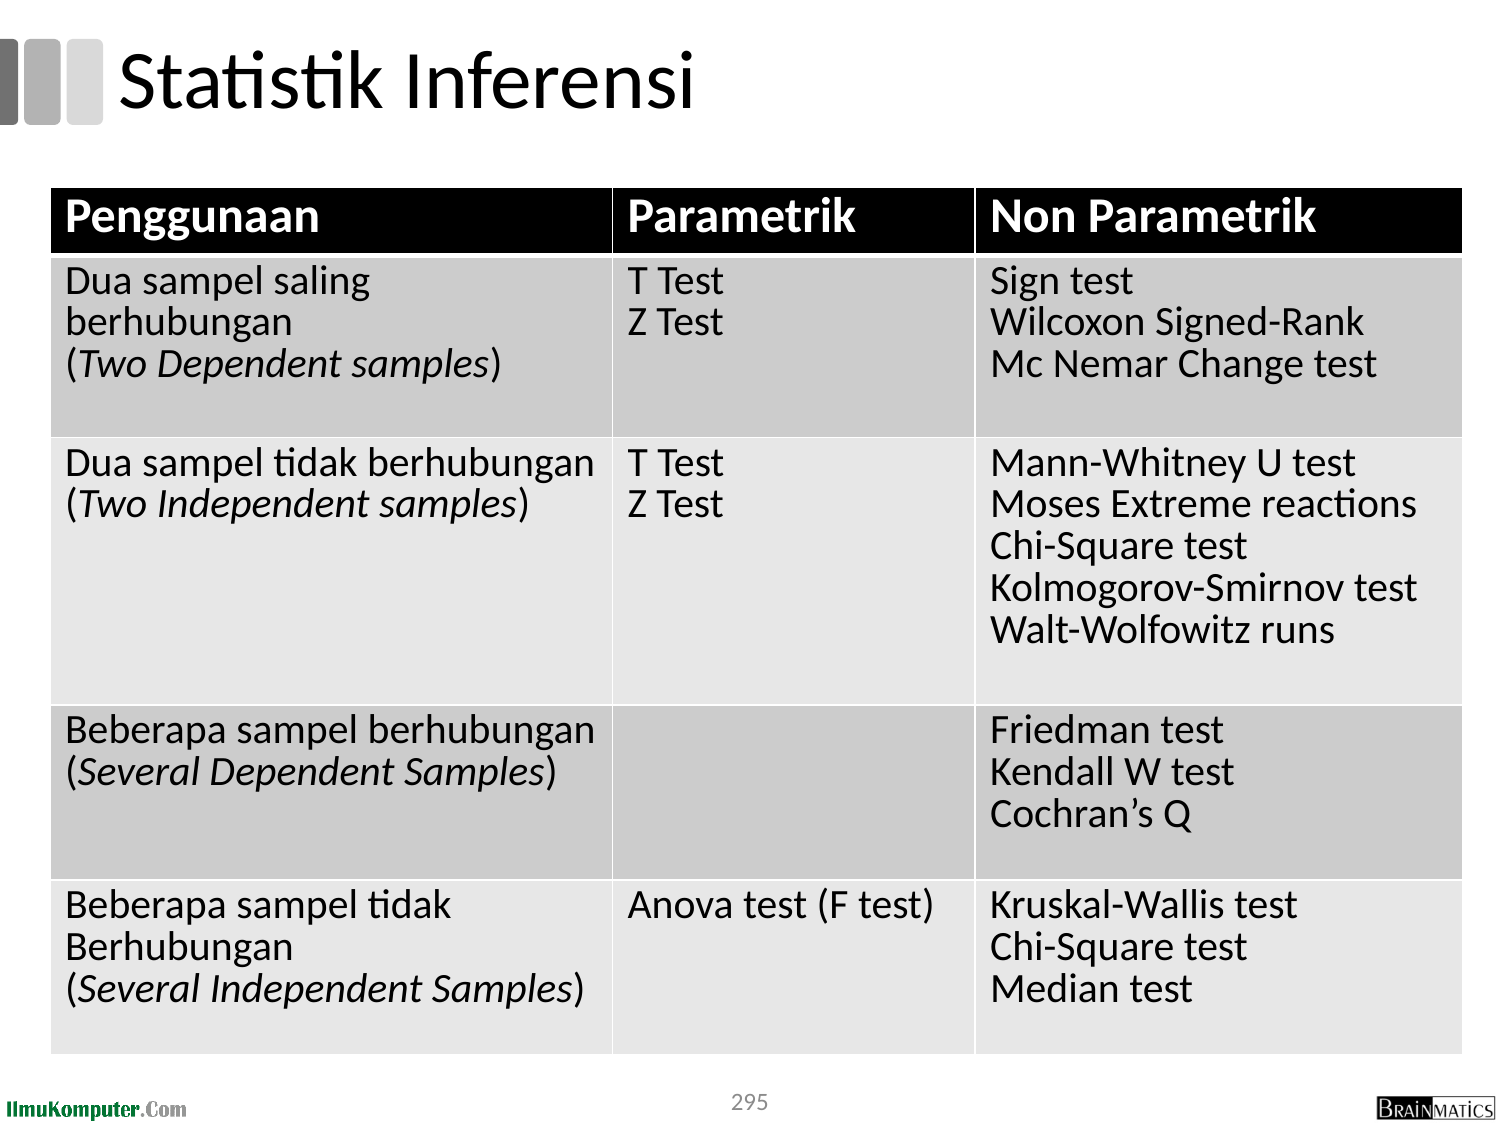

# Statistik Inferensi
| Penggunaan | Parametrik | Non Parametrik |
| --- | --- | --- |
| Dua sampel saling berhubungan (Two Dependent samples) | T Test Z Test | Sign test Wilcoxon Signed-Rank Mc Nemar Change test |
| Dua sampel tidak berhubungan (Two Independent samples) | T Test Z Test | Mann-Whitney U test Moses Extreme reactions Chi-Square test Kolmogorov-Smirnov test Walt-Wolfowitz runs |
| Beberapa sampel berhubungan (Several Dependent Samples) |  | Friedman test Kendall W test Cochran’s Q |
| Beberapa sampel tidak Berhubungan (Several Independent Samples) | Anova test (F test) | Kruskal-Wallis test Chi-Square test Median test |
295